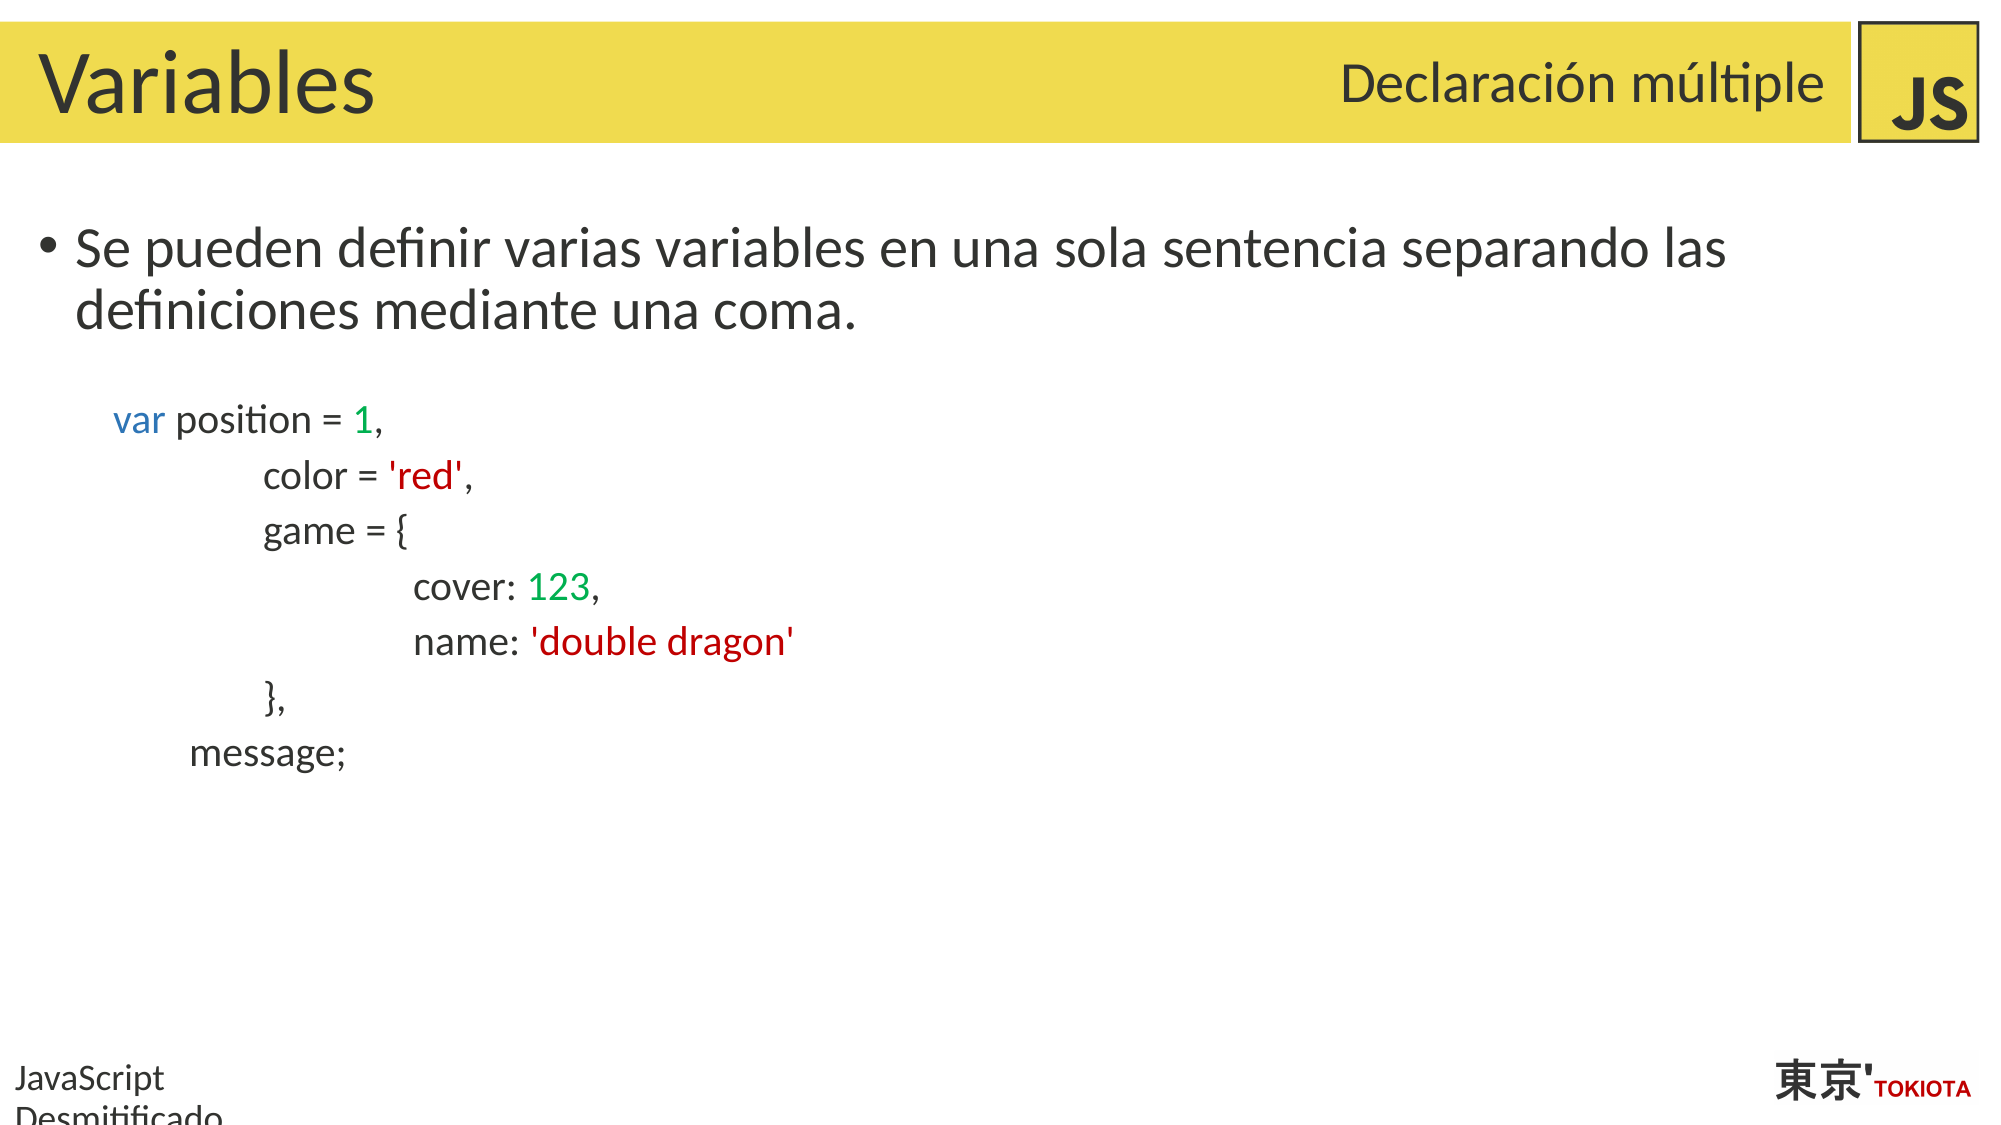

# Variables
 Declaración múltiple
Se pueden definir varias variables en una sola sentencia separando las definiciones mediante una coma.
var position = 1,
	color = 'red',
	game = {
		cover: 123,
		name: 'double dragon'
	},
        message;